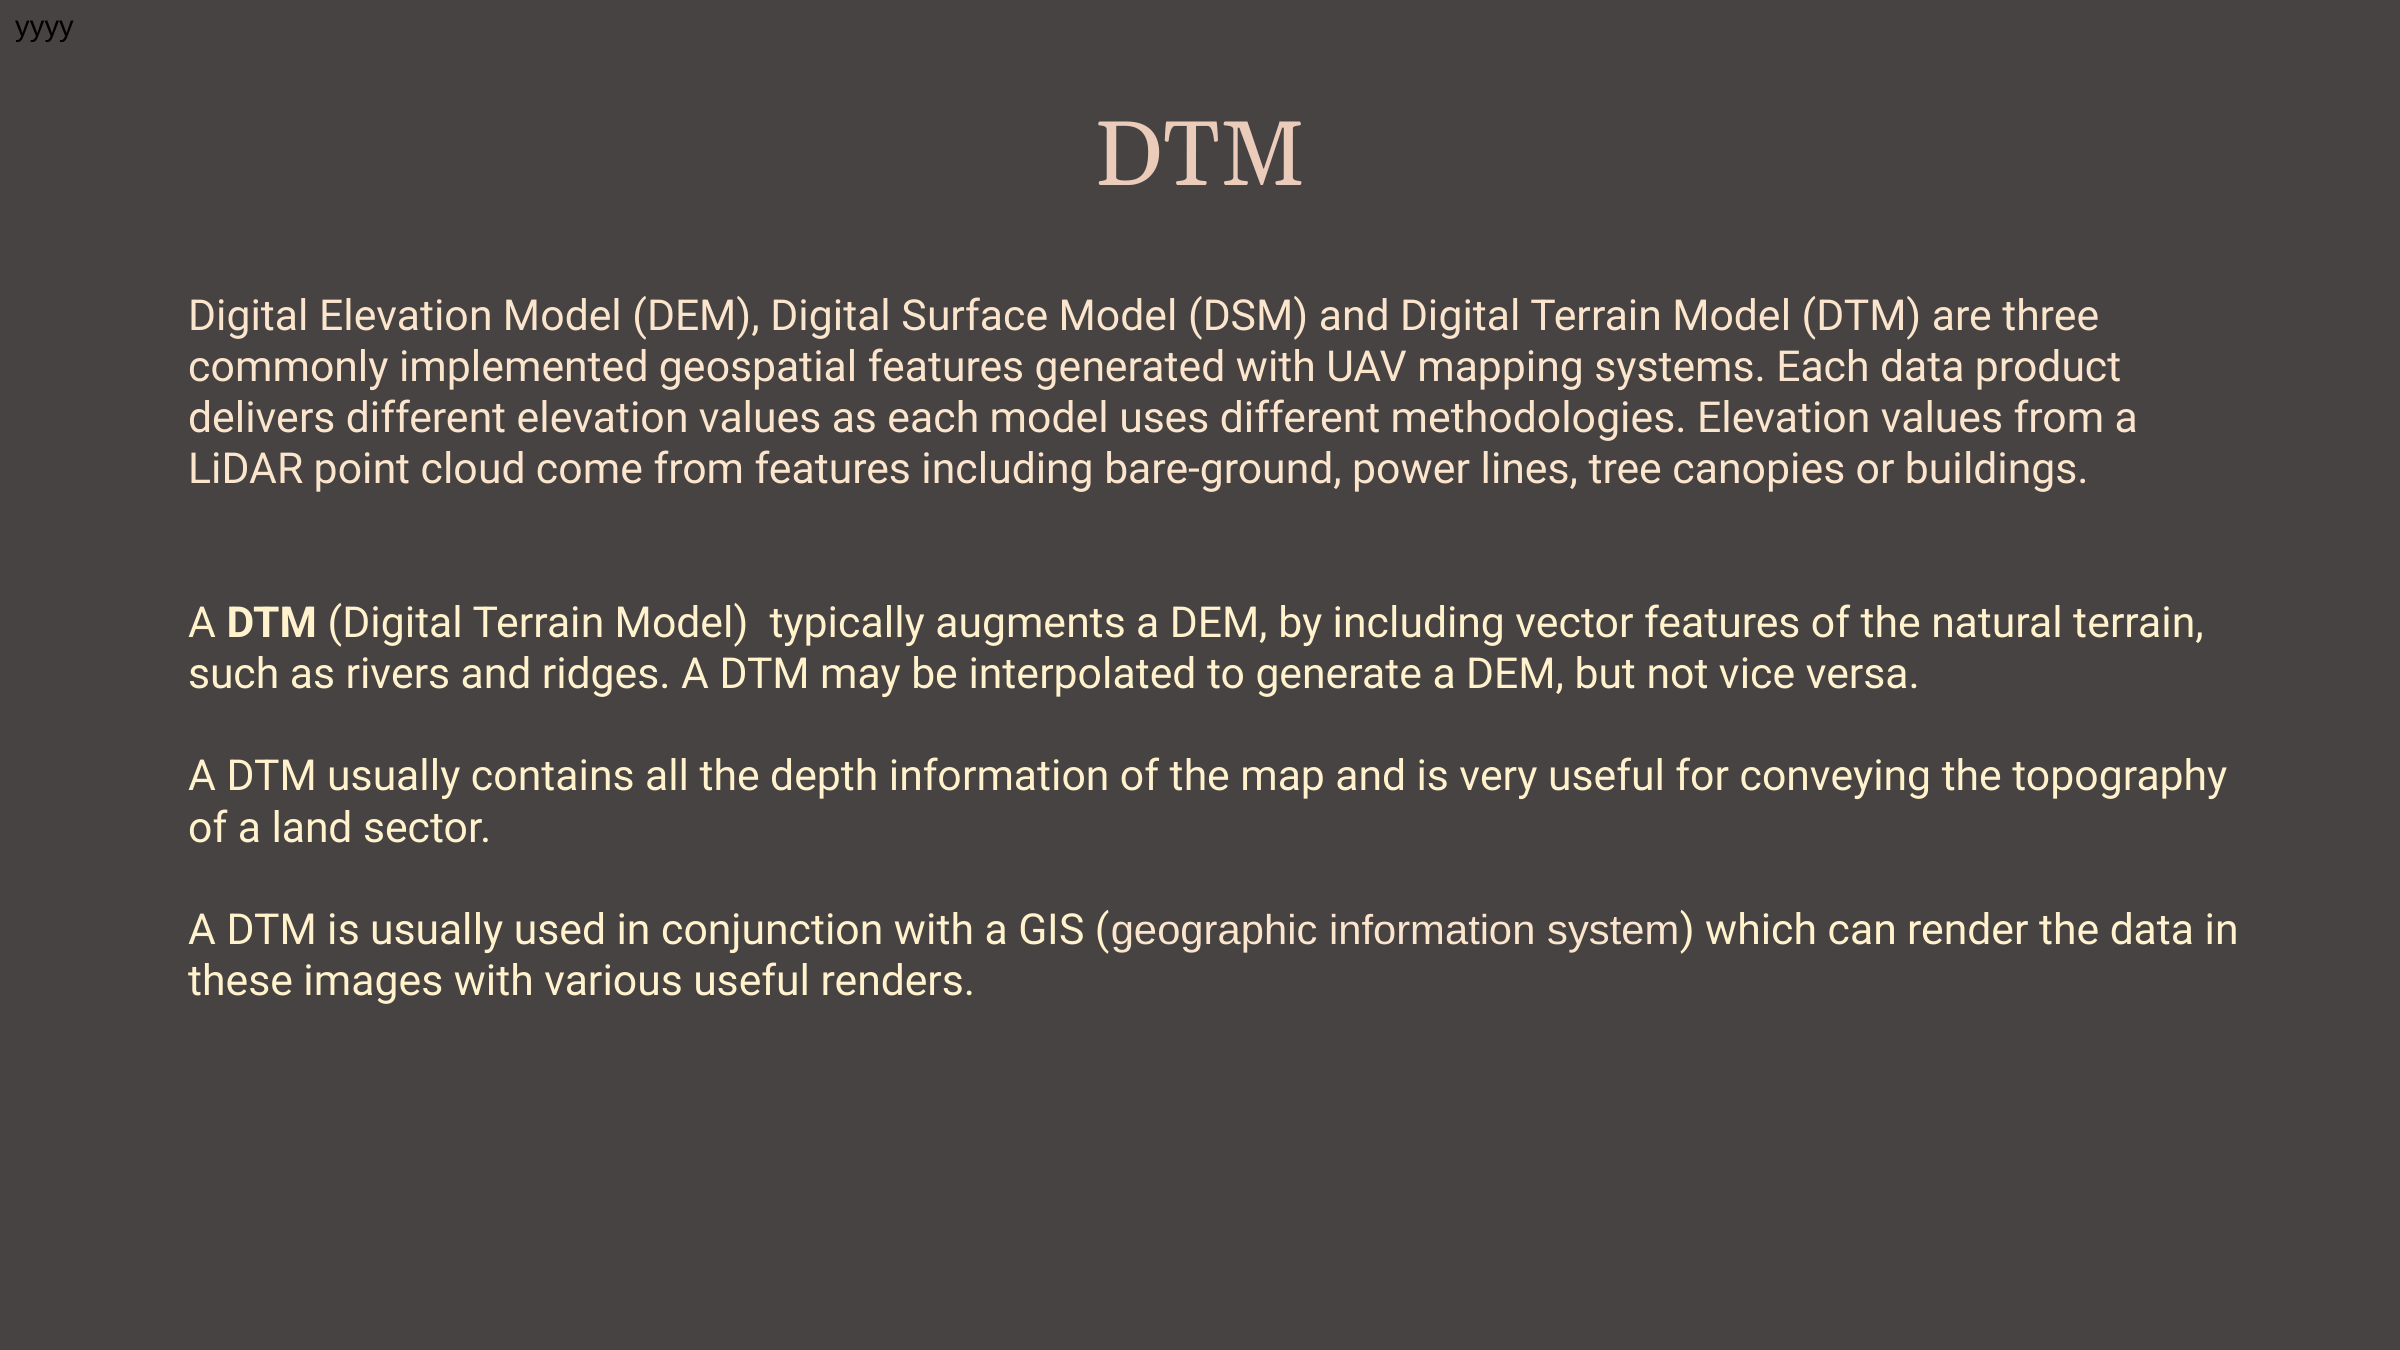

yyyy
DTM
Digital Elevation Model (DEM), Digital Surface Model (DSM) and Digital Terrain Model (DTM) are three commonly implemented geospatial features generated with UAV mapping systems. Each data product delivers different elevation values as each model uses different methodologies. Elevation values from a LiDAR point cloud come from features including bare-ground, power lines, tree canopies or buildings.

A DTM (Digital Terrain Model)  typically augments a DEM, by including vector features of the natural terrain, such as rivers and ridges. A DTM may be interpolated to generate a DEM, but not vice versa.

A DTM usually contains all the depth information of the map and is very useful for conveying the topography of a land sector.

A DTM is usually used in conjunction with a GIS (geographic information system) which can render the data in these images with various useful renders.